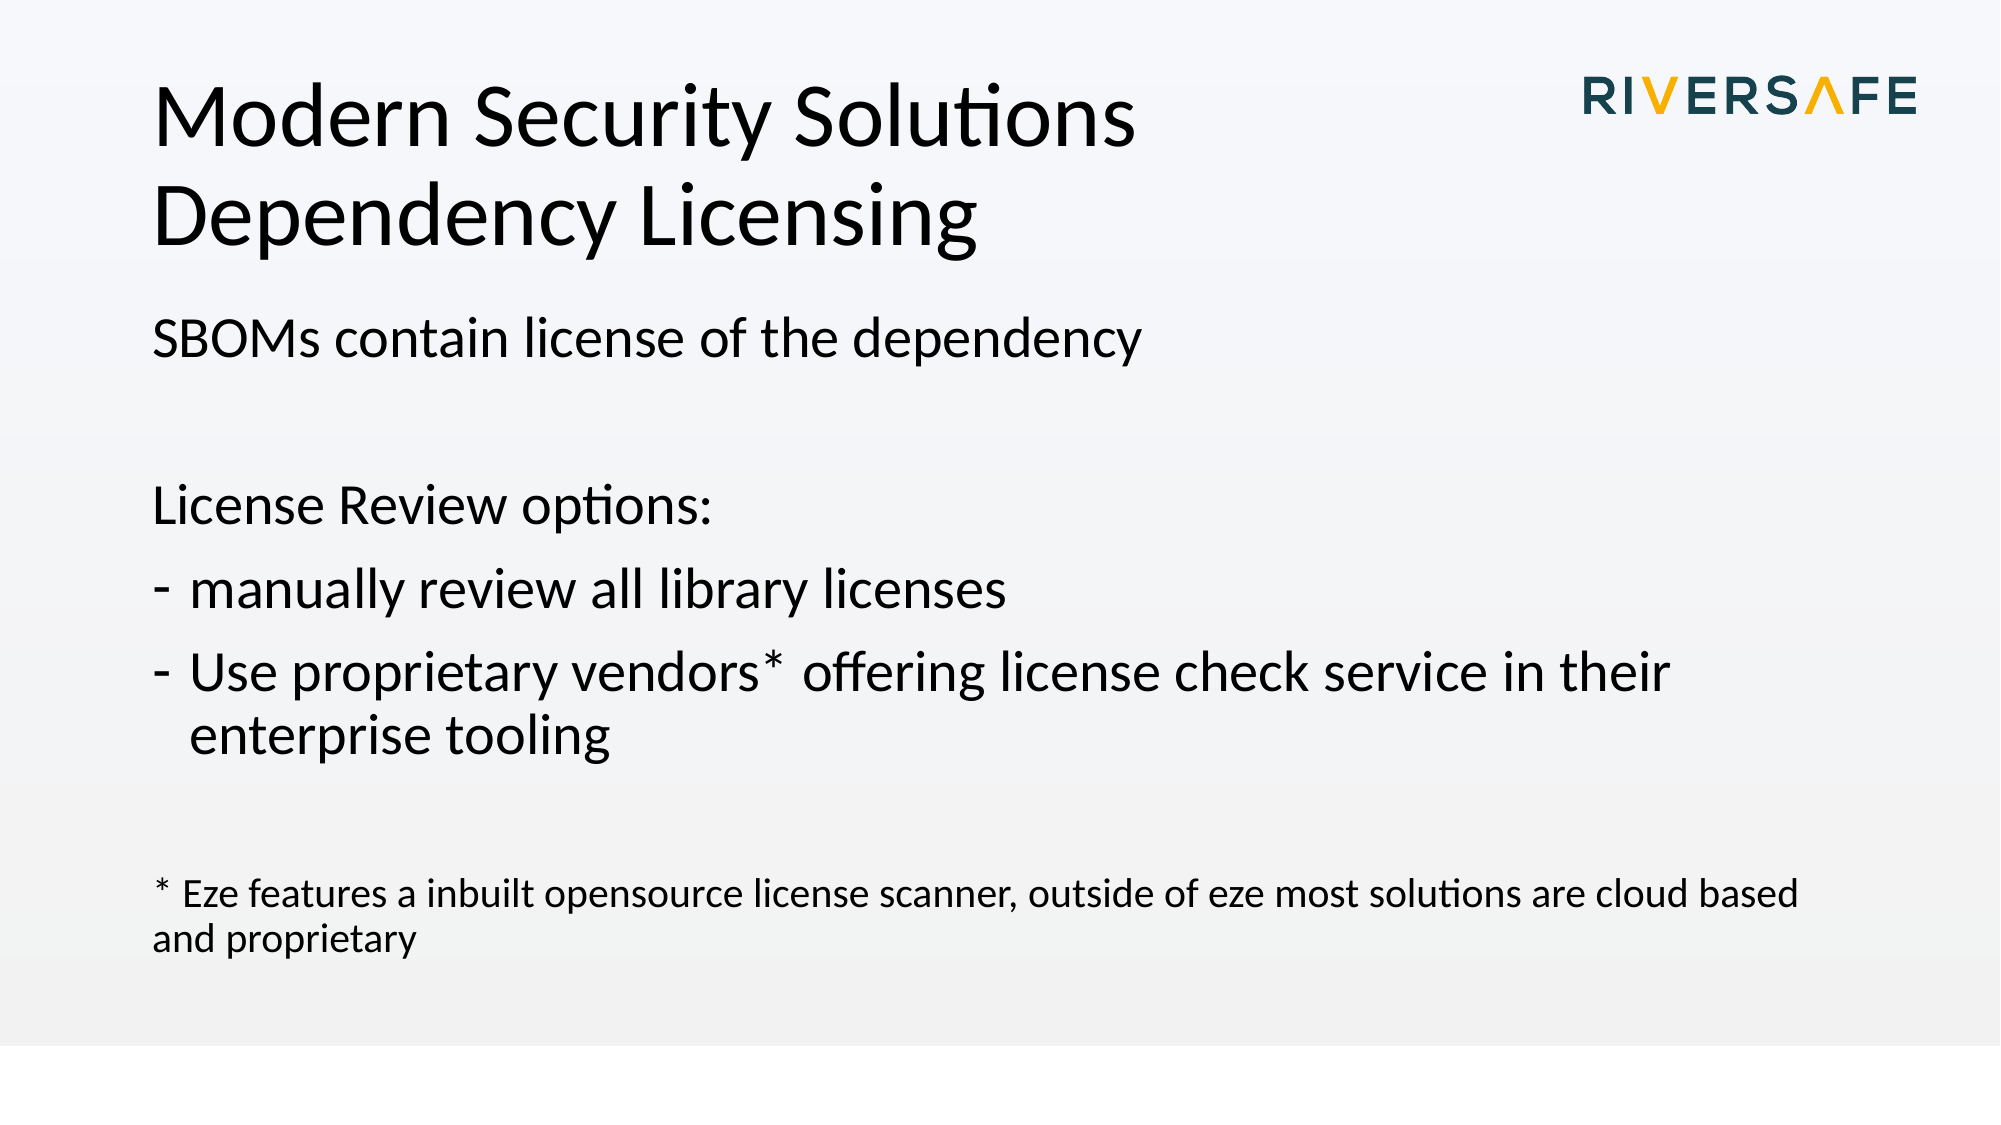

# Modern Security Solutions Dependency Licensing
SBOMs contain license of the dependency

License Review options:
manually review all library licenses
Use proprietary vendors* offering license check service in their enterprise tooling

* Eze features a inbuilt opensource license scanner, outside of eze most solutions are cloud based and proprietary